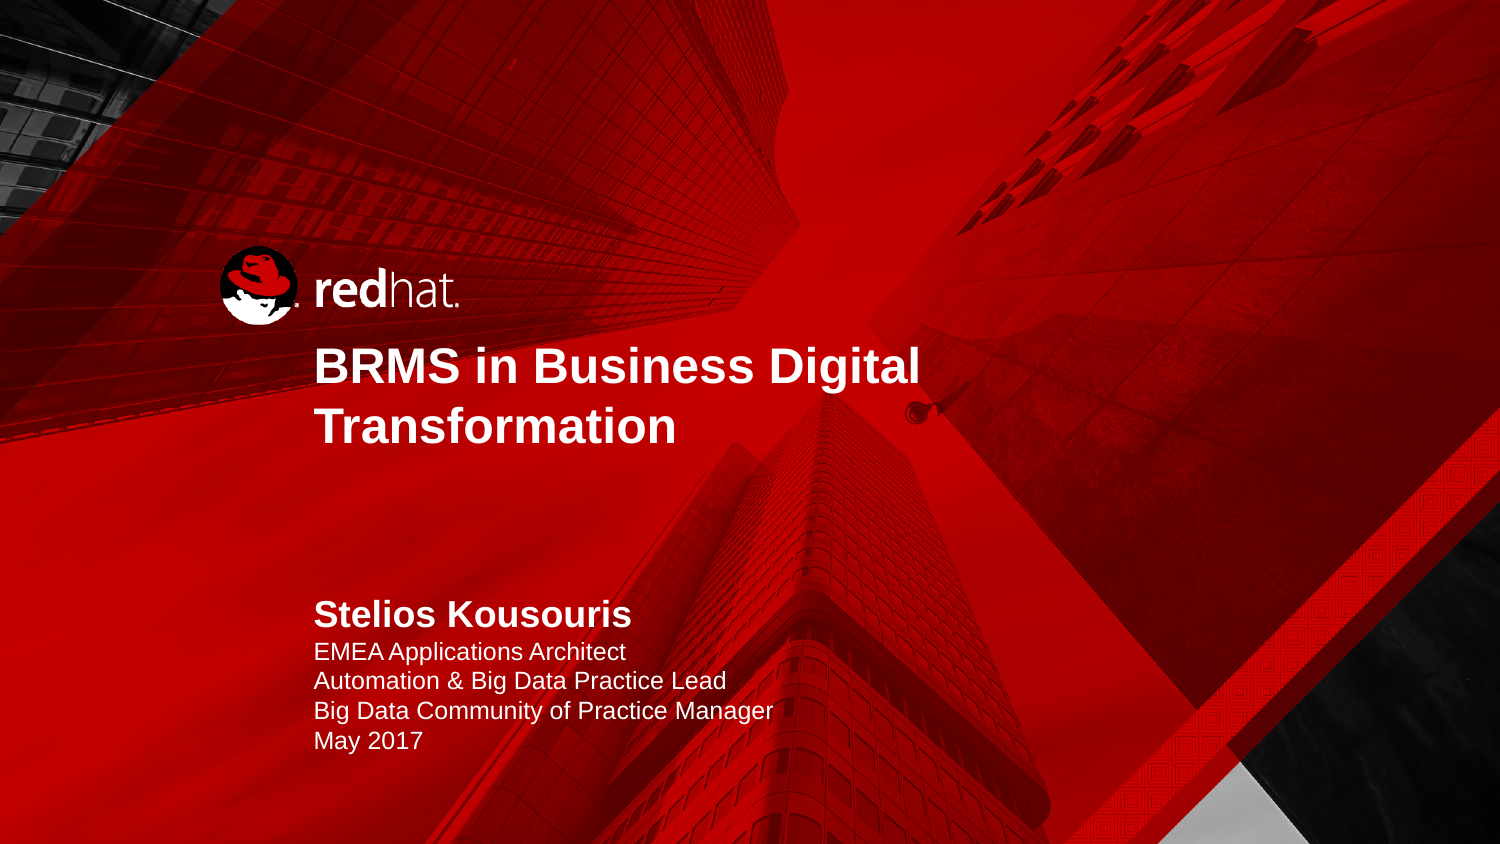

BRMS in Business Digital Transformation

Stelios Kousouris
EMEA Applications Architect
Automation & Big Data Practice Lead
Big Data Community of Practice Manager
May 2017